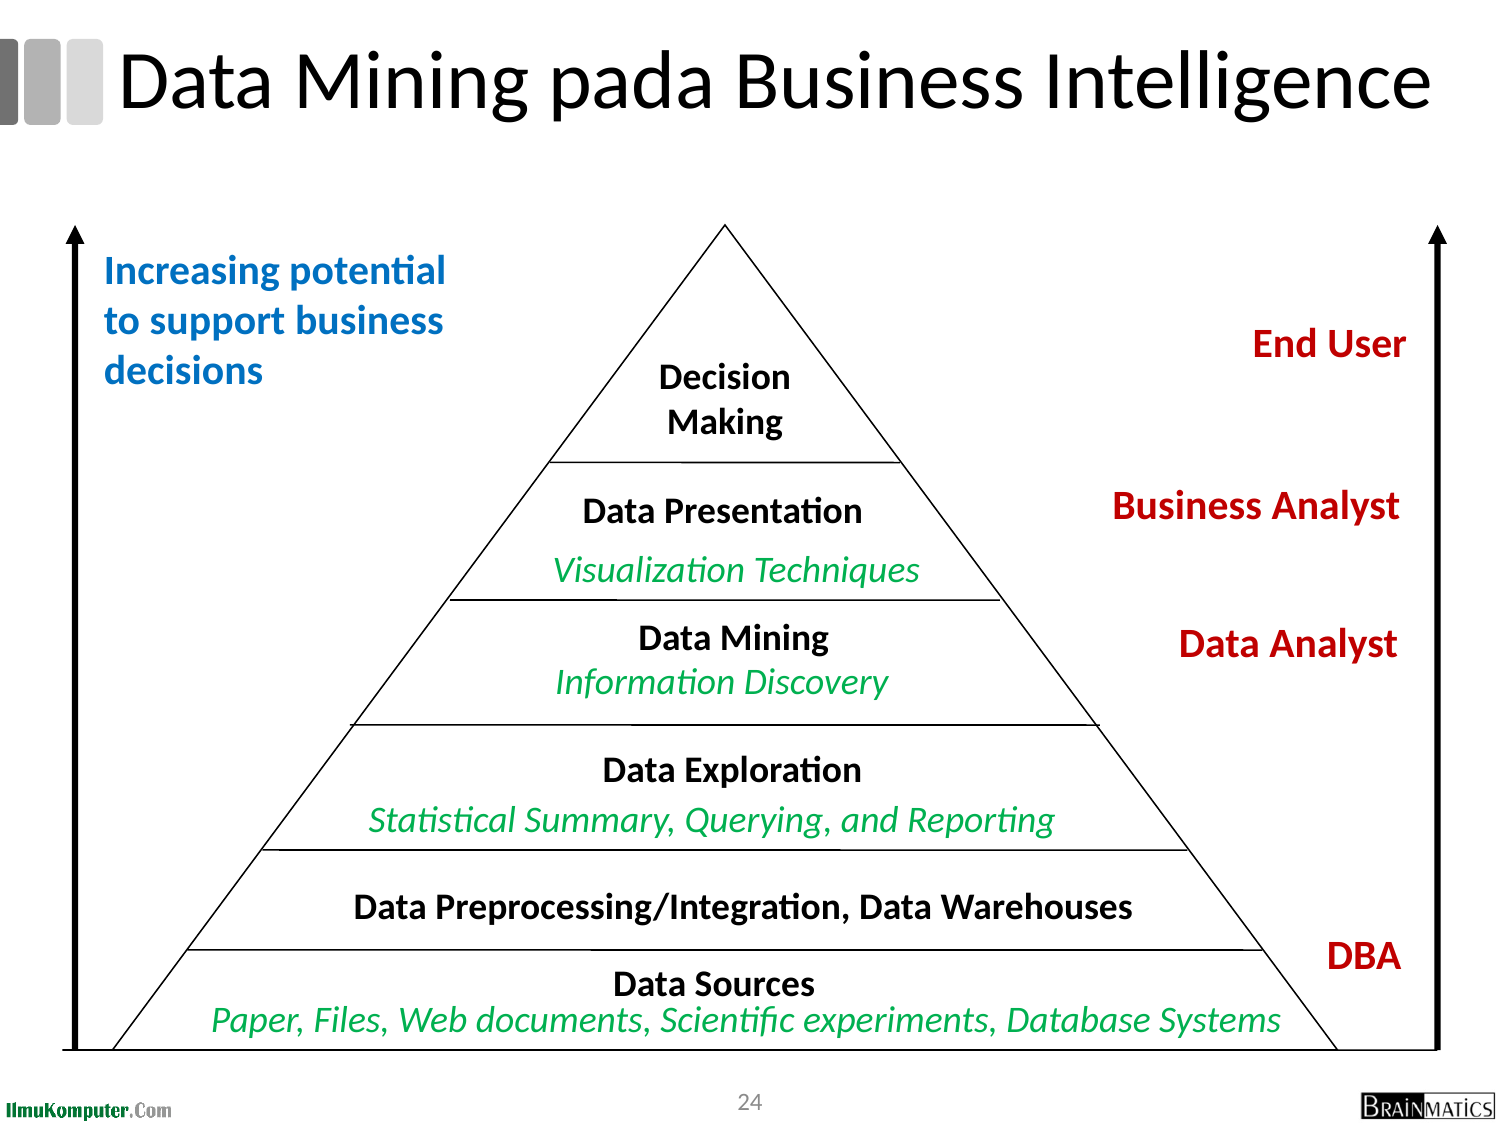

# Data Mining pada Business Intelligence

Increasing potential
to support business decisions
End User
Decision Making

Business Analyst
Data Presentation
Visualization Techniques

Data Mining
     Data Analyst
Information Discovery

Data Exploration
Statistical Summary, Querying, and Reporting

Data Preprocessing/Integration, Data Warehouses
DBA

Data Sources
Paper, Files, Web documents, Scientific experiments, Database Systems

24